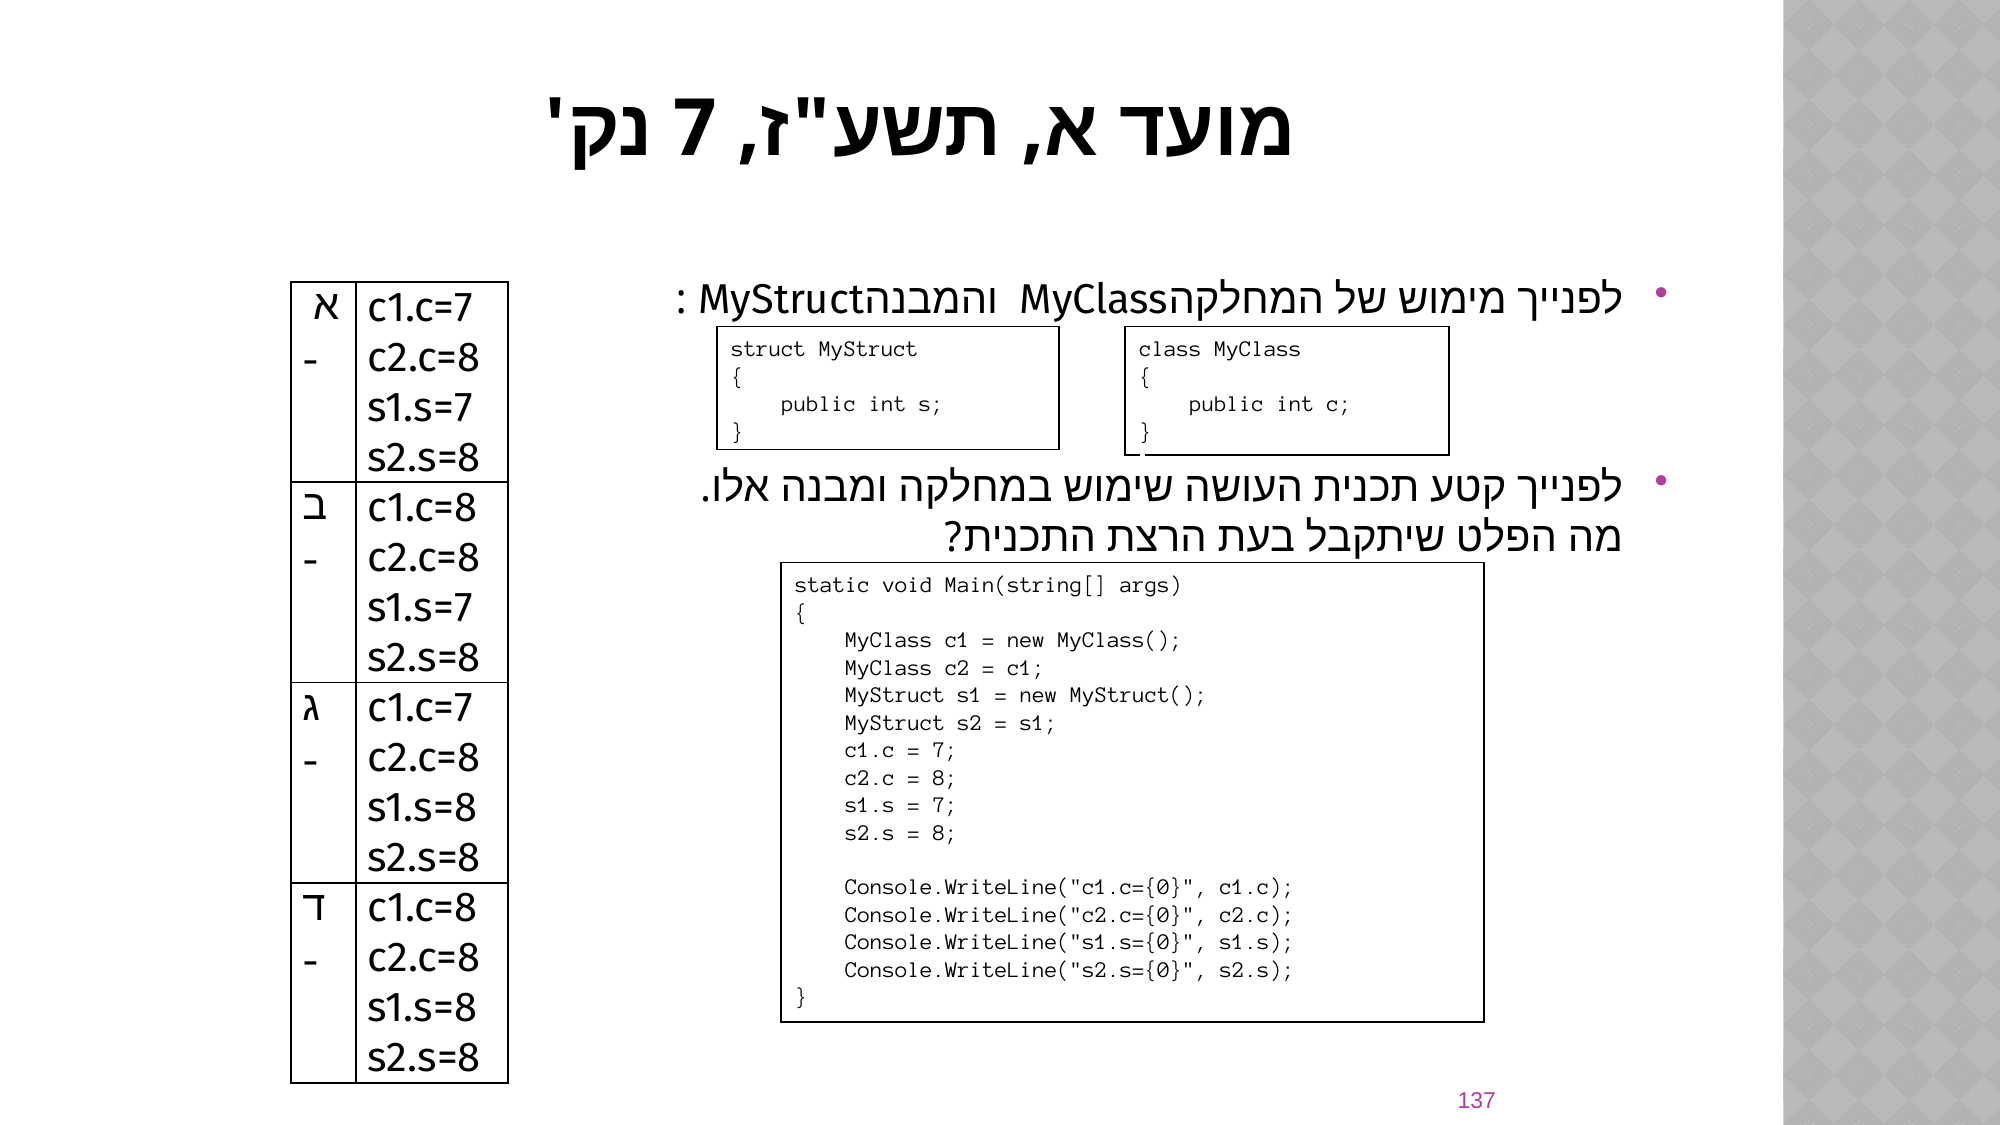

# מועד א, תשע"ז, 7 נק'
לפנייך מימוש של המחלקהMyClass  והמבנהMyStruct :

לפנייך קטע תכנית העושה שימוש במחלקה ומבנה אלו.
מה הפלט שיתקבל בעת הרצת התכנית?

| א - | c1.c=7 c2.c=8 s1.s=7 s2.s=8 |
| --- | --- |
| ב - | c1.c=8 c2.c=8 s1.s=7 s2.s=8 |
| ג - | c1.c=7 c2.c=8 s1.s=8 s2.s=8 |
| ד - | c1.c=8 c2.c=8 s1.s=8 s2.s=8 |
struct MyStruct
{
    public int s;
}

class MyClass
{
    public int c;
}

static void Main(string[] args)
{
    MyClass c1 = new MyClass();
    MyClass c2 = c1;
    MyStruct s1 = new MyStruct();
    MyStruct s2 = s1;
    c1.c = 7;
    c2.c = 8;
    s1.s = 7;
    s2.s = 8;

    Console.WriteLine("c1.c={0}", c1.c);
    Console.WriteLine("c2.c={0}", c2.c);
    Console.WriteLine("s1.s={0}", s1.s);
    Console.WriteLine("s2.s={0}", s2.s);
}

137